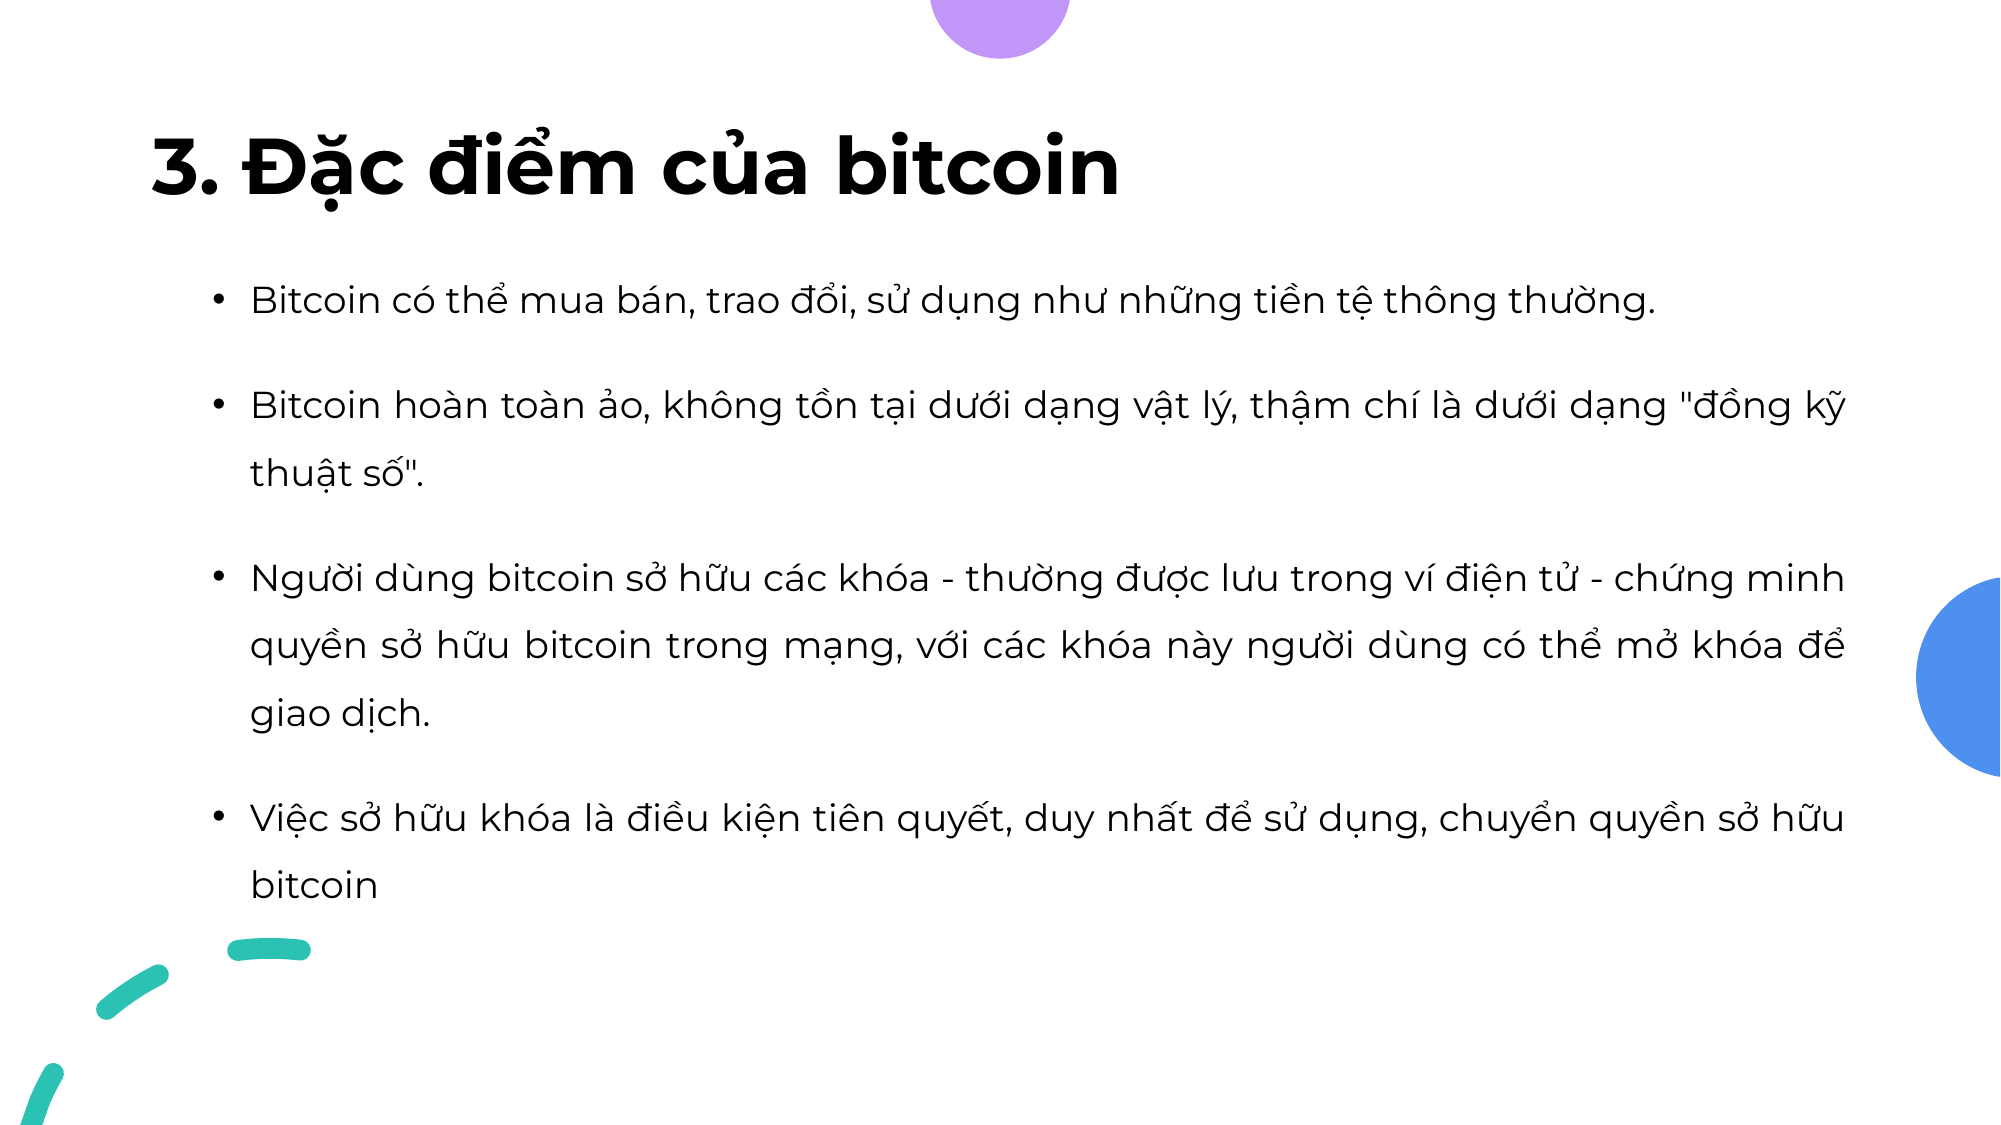

# 3. Đặc điểm của bitcoin
Bitcoin có thể mua bán, trao đổi, sử dụng như những tiền tệ thông thường.
Bitcoin hoàn toàn ảo, không tồn tại dưới dạng vật lý, thậm chí là dưới dạng "đồng kỹ thuật số".
Người dùng bitcoin sở hữu các khóa - thường được lưu trong ví điện tử - chứng minh quyền sở hữu bitcoin trong mạng, với các khóa này người dùng có thể mở khóa để giao dịch.
Việc sở hữu khóa là điều kiện tiên quyết, duy nhất để sử dụng, chuyển quyền sở hữu bitcoin